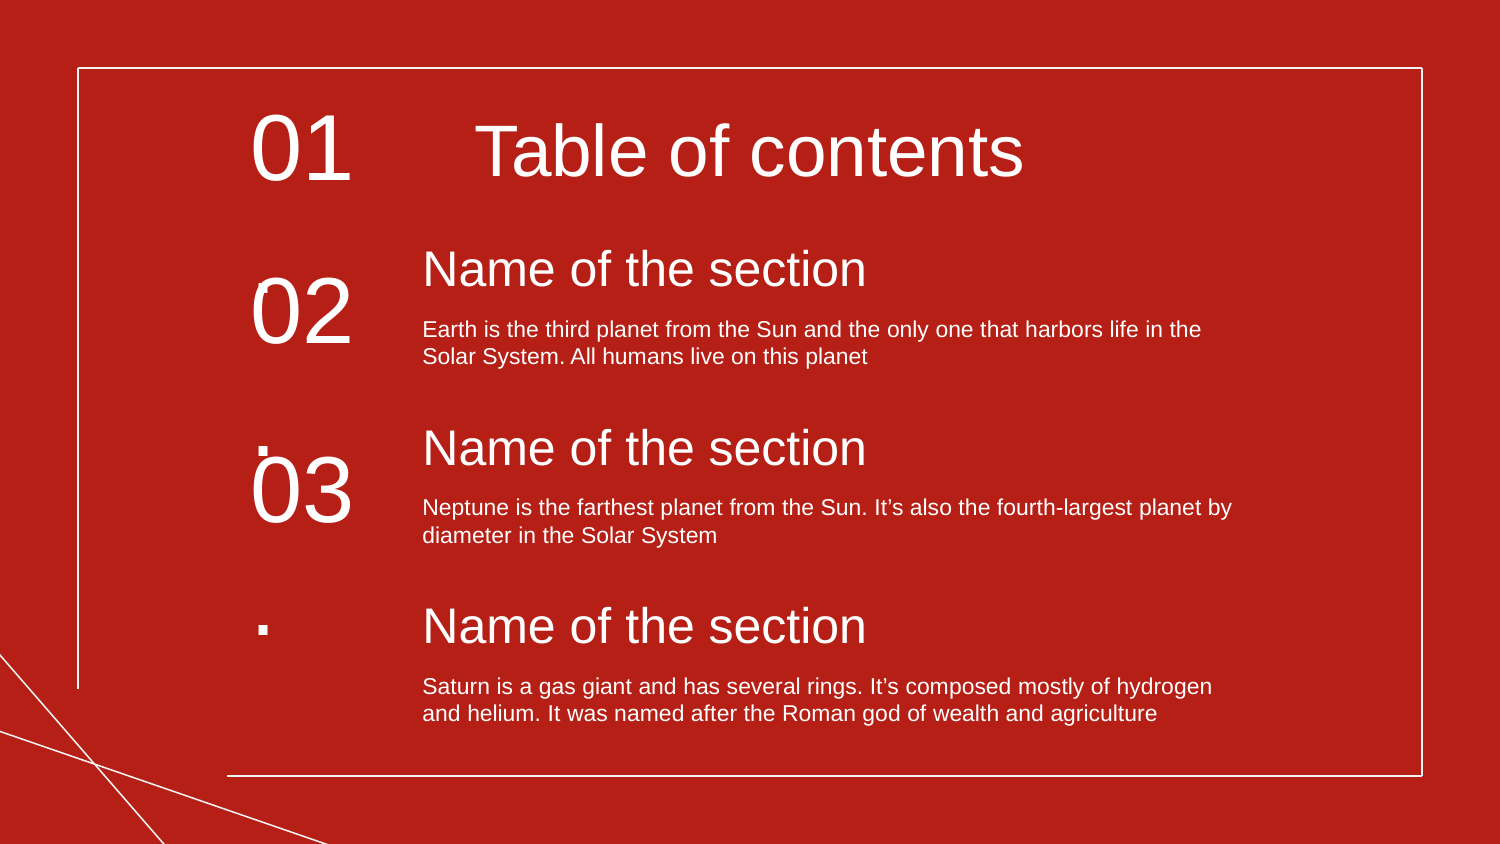

# Table of contents
01.
Name of the section
Earth is the third planet from the Sun and the only one that harbors life in the Solar System. All humans live on this planet
02.
Name of the section
Neptune is the farthest planet from the Sun. It’s also the fourth-largest planet by diameter in the Solar System
03.
Name of the section
Saturn is a gas giant and has several rings. It’s composed mostly of hydrogen and helium. It was named after the Roman god of wealth and agriculture